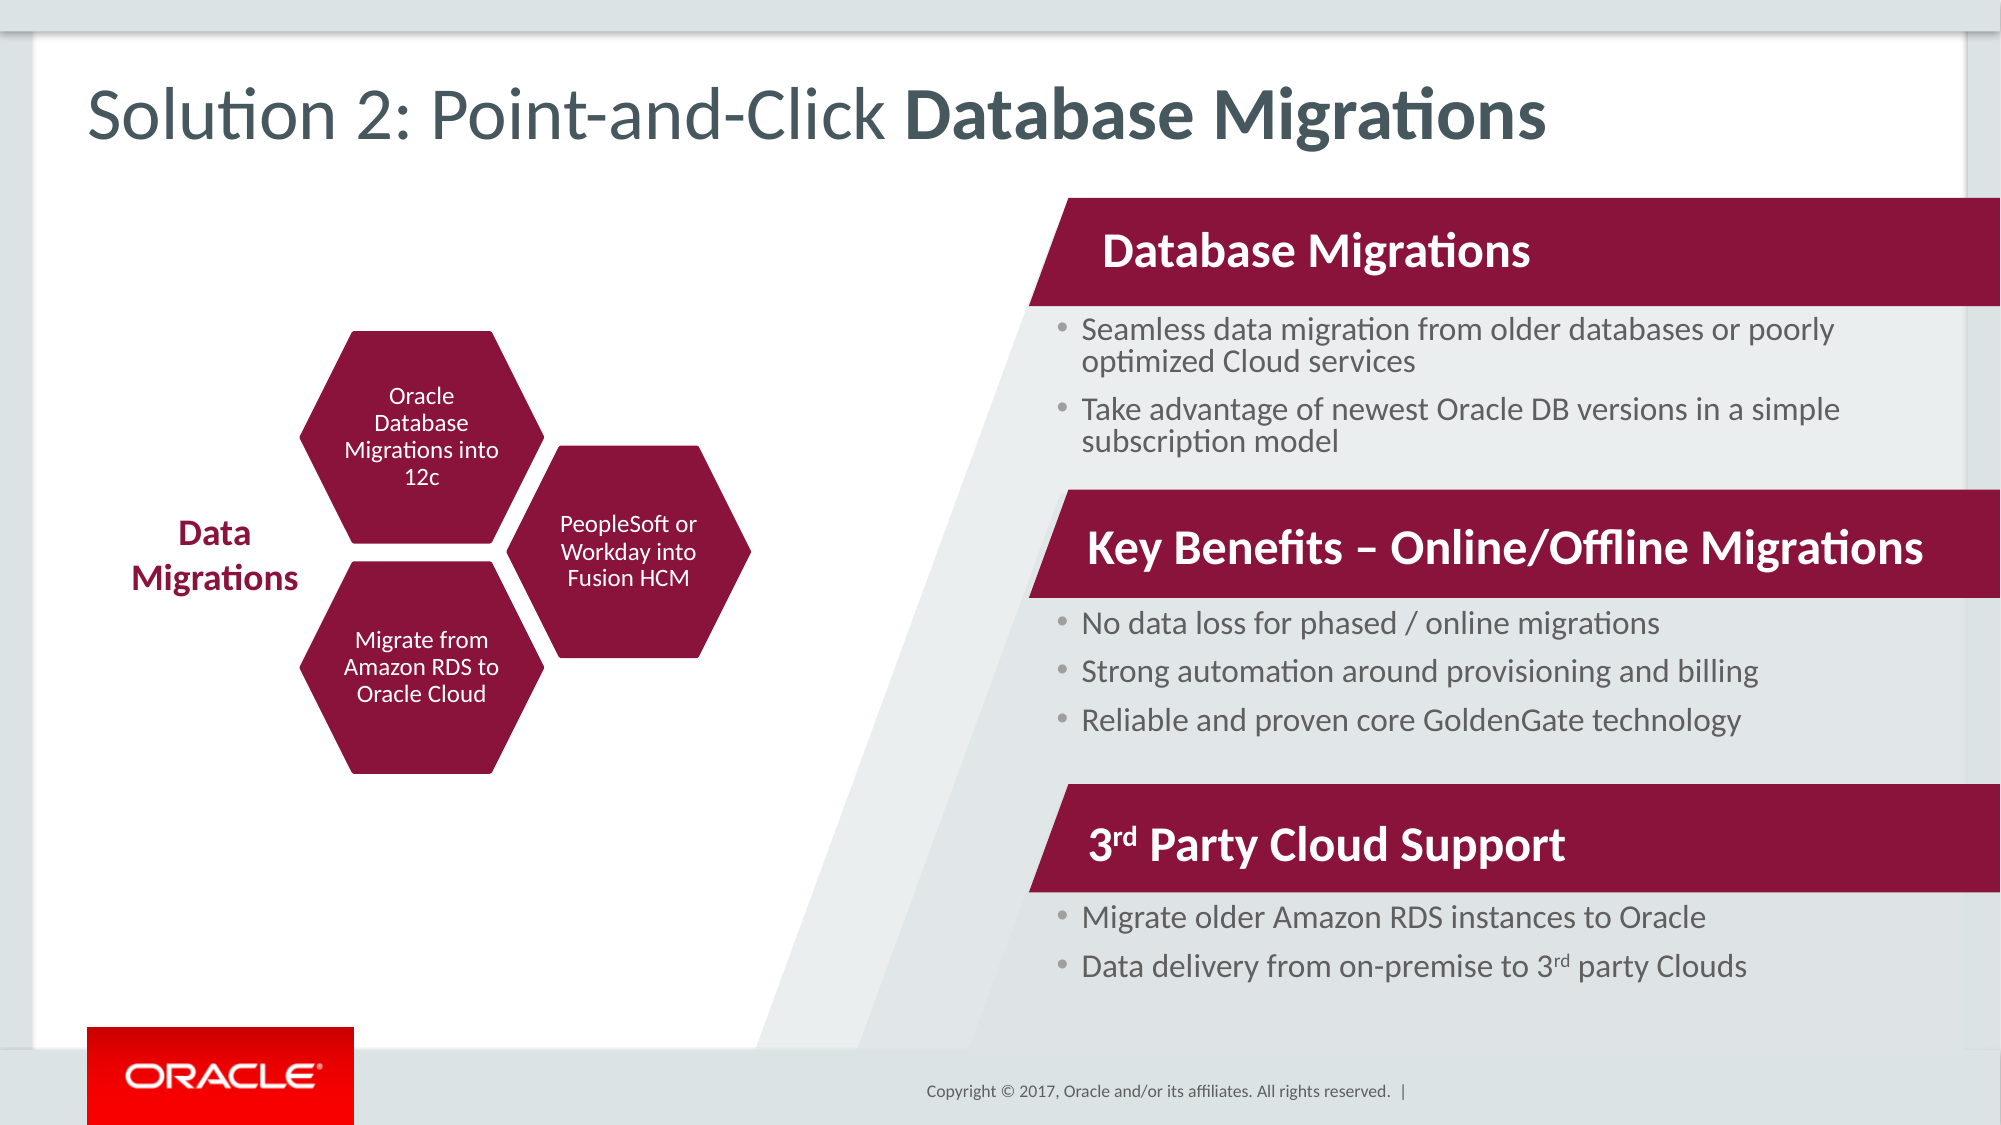

# Solution 2: Point-and-Click Database Migrations

Database Migrations

Seamless data migration from older databases or poorly optimized Cloud services
Take advantage of newest Oracle DB versions in a simple subscription model

Oracle Database Migrations into 12c

PeopleSoft or Workday into Fusion HCM
Data
Migrations

Key Benefits – Online/Offline Migrations

Migrate from Amazon RDS to Oracle Cloud
No data loss for phased / online migrations
Strong automation around provisioning and billing
Reliable and proven core GoldenGate technology

3rd Party Cloud Support
Migrate older Amazon RDS instances to Oracle
Data delivery from on-premise to 3rd party Clouds